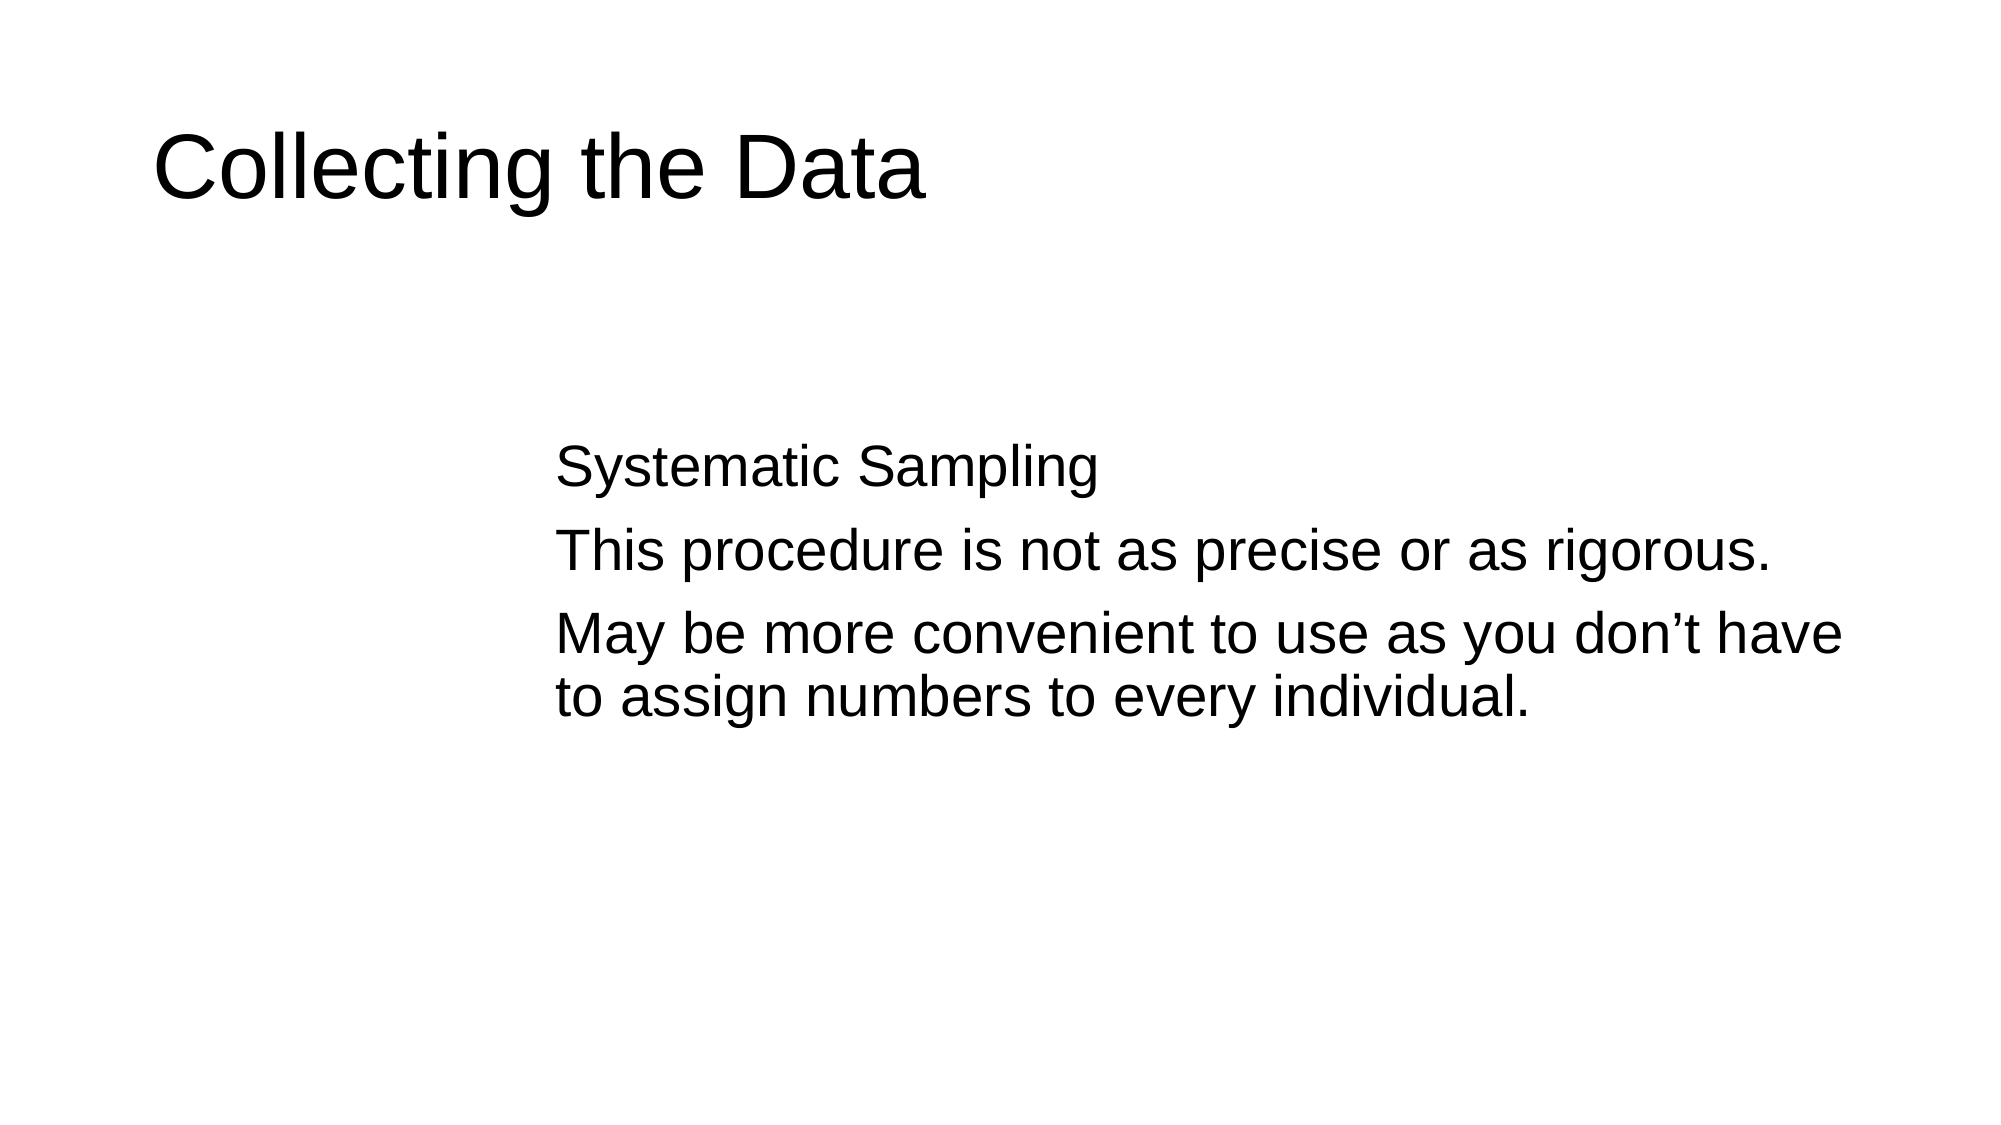

# Collecting the Data
Systematic Sampling
This procedure is not as precise or as rigorous.
May be more convenient to use as you don’t have to assign numbers to every individual.